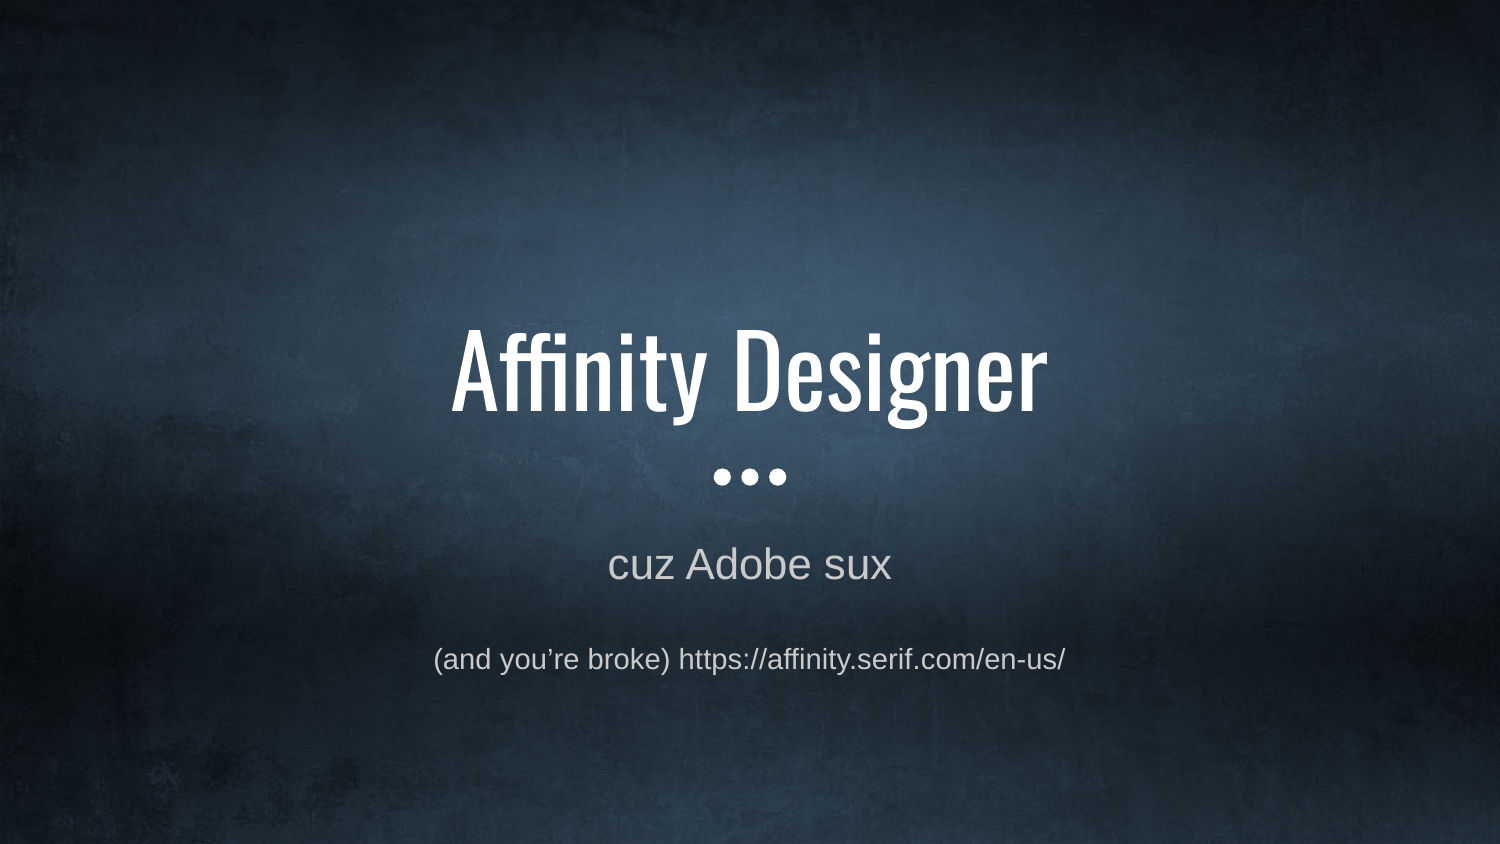

# Affinity Designer
cuz Adobe sux

(and you’re broke) https://affinity.serif.com/en-us/